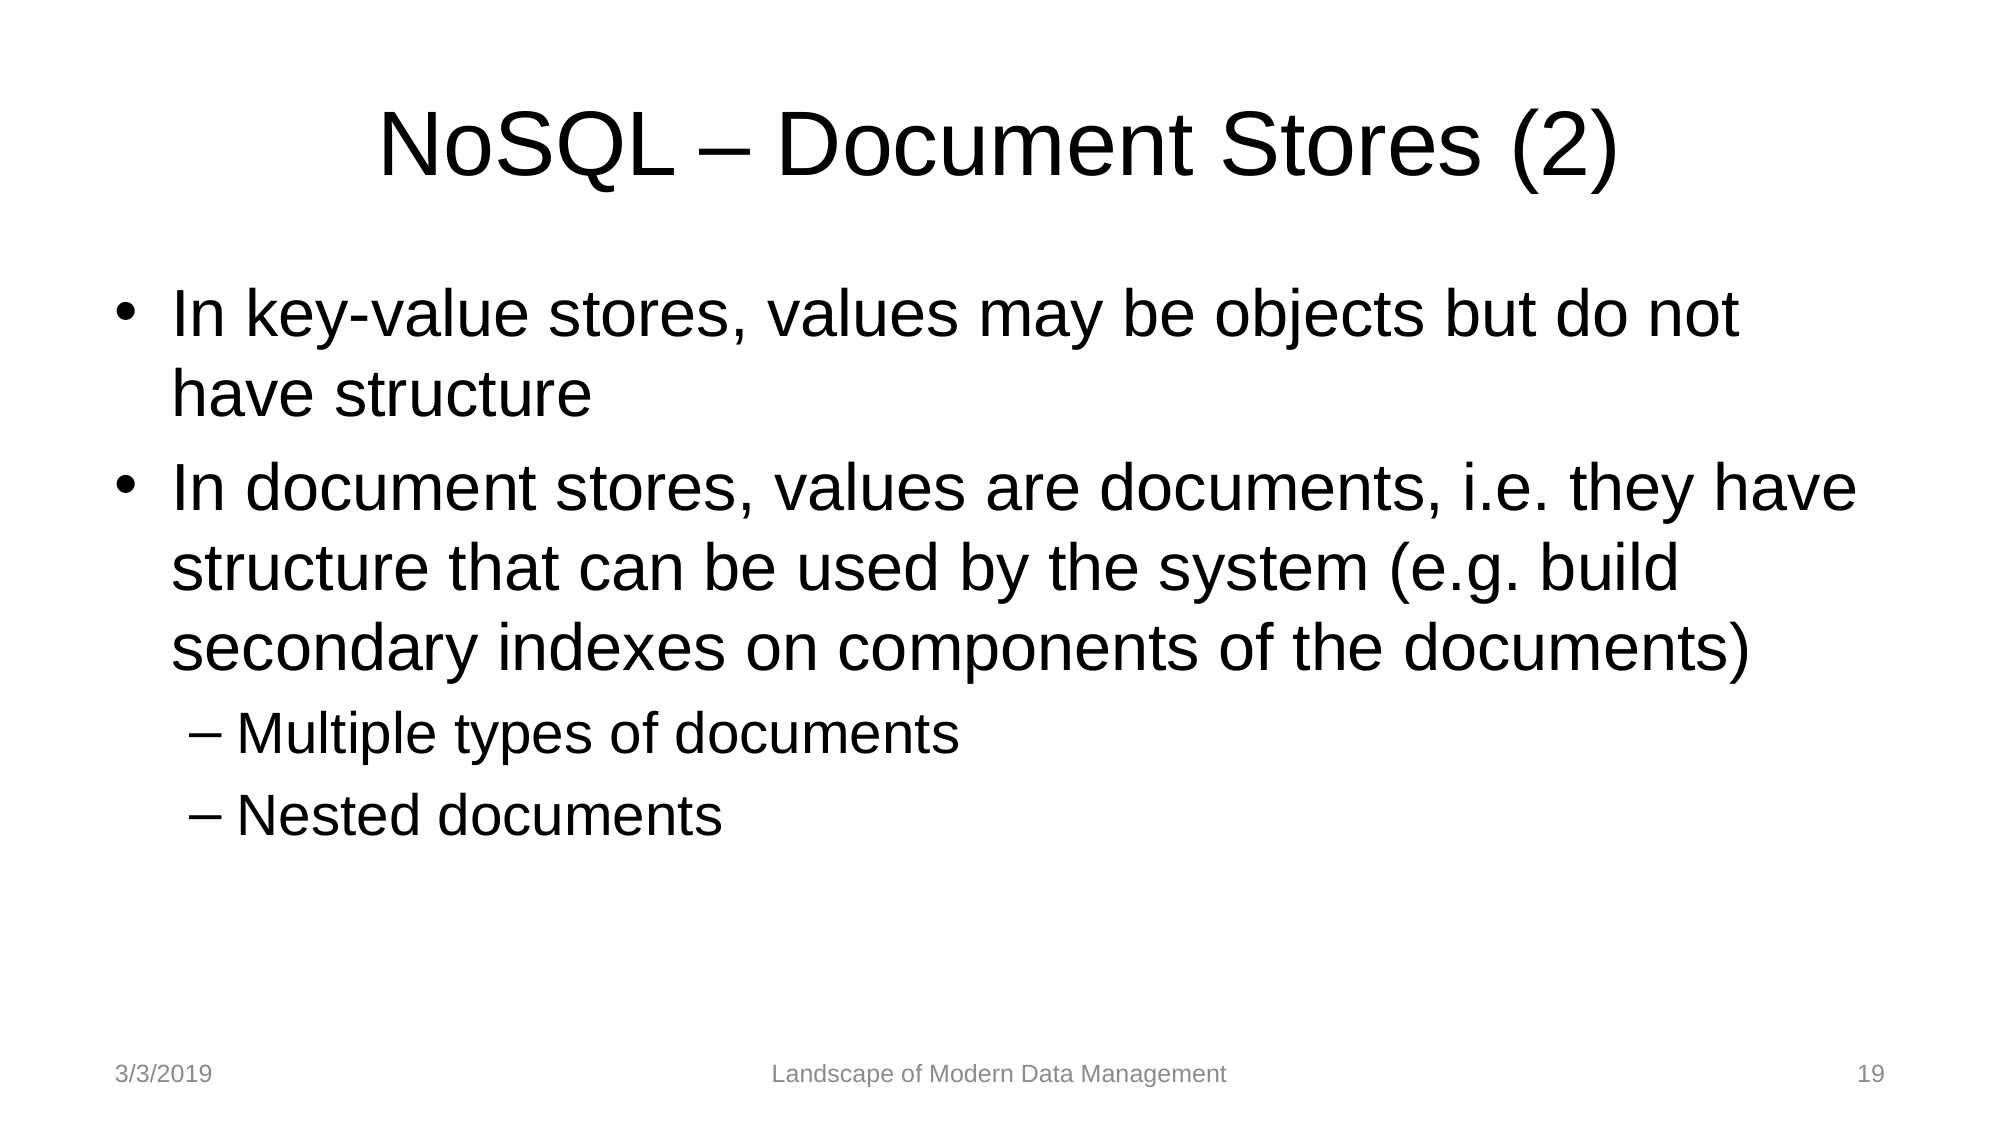

# NoSQL – Document Stores (2)
In key-value stores, values may be objects but do not have structure
In document stores, values are documents, i.e. they have structure that can be used by the system (e.g. build secondary indexes on components of the documents)
Multiple types of documents
Nested documents
3/3/2019
Landscape of Modern Data Management
19